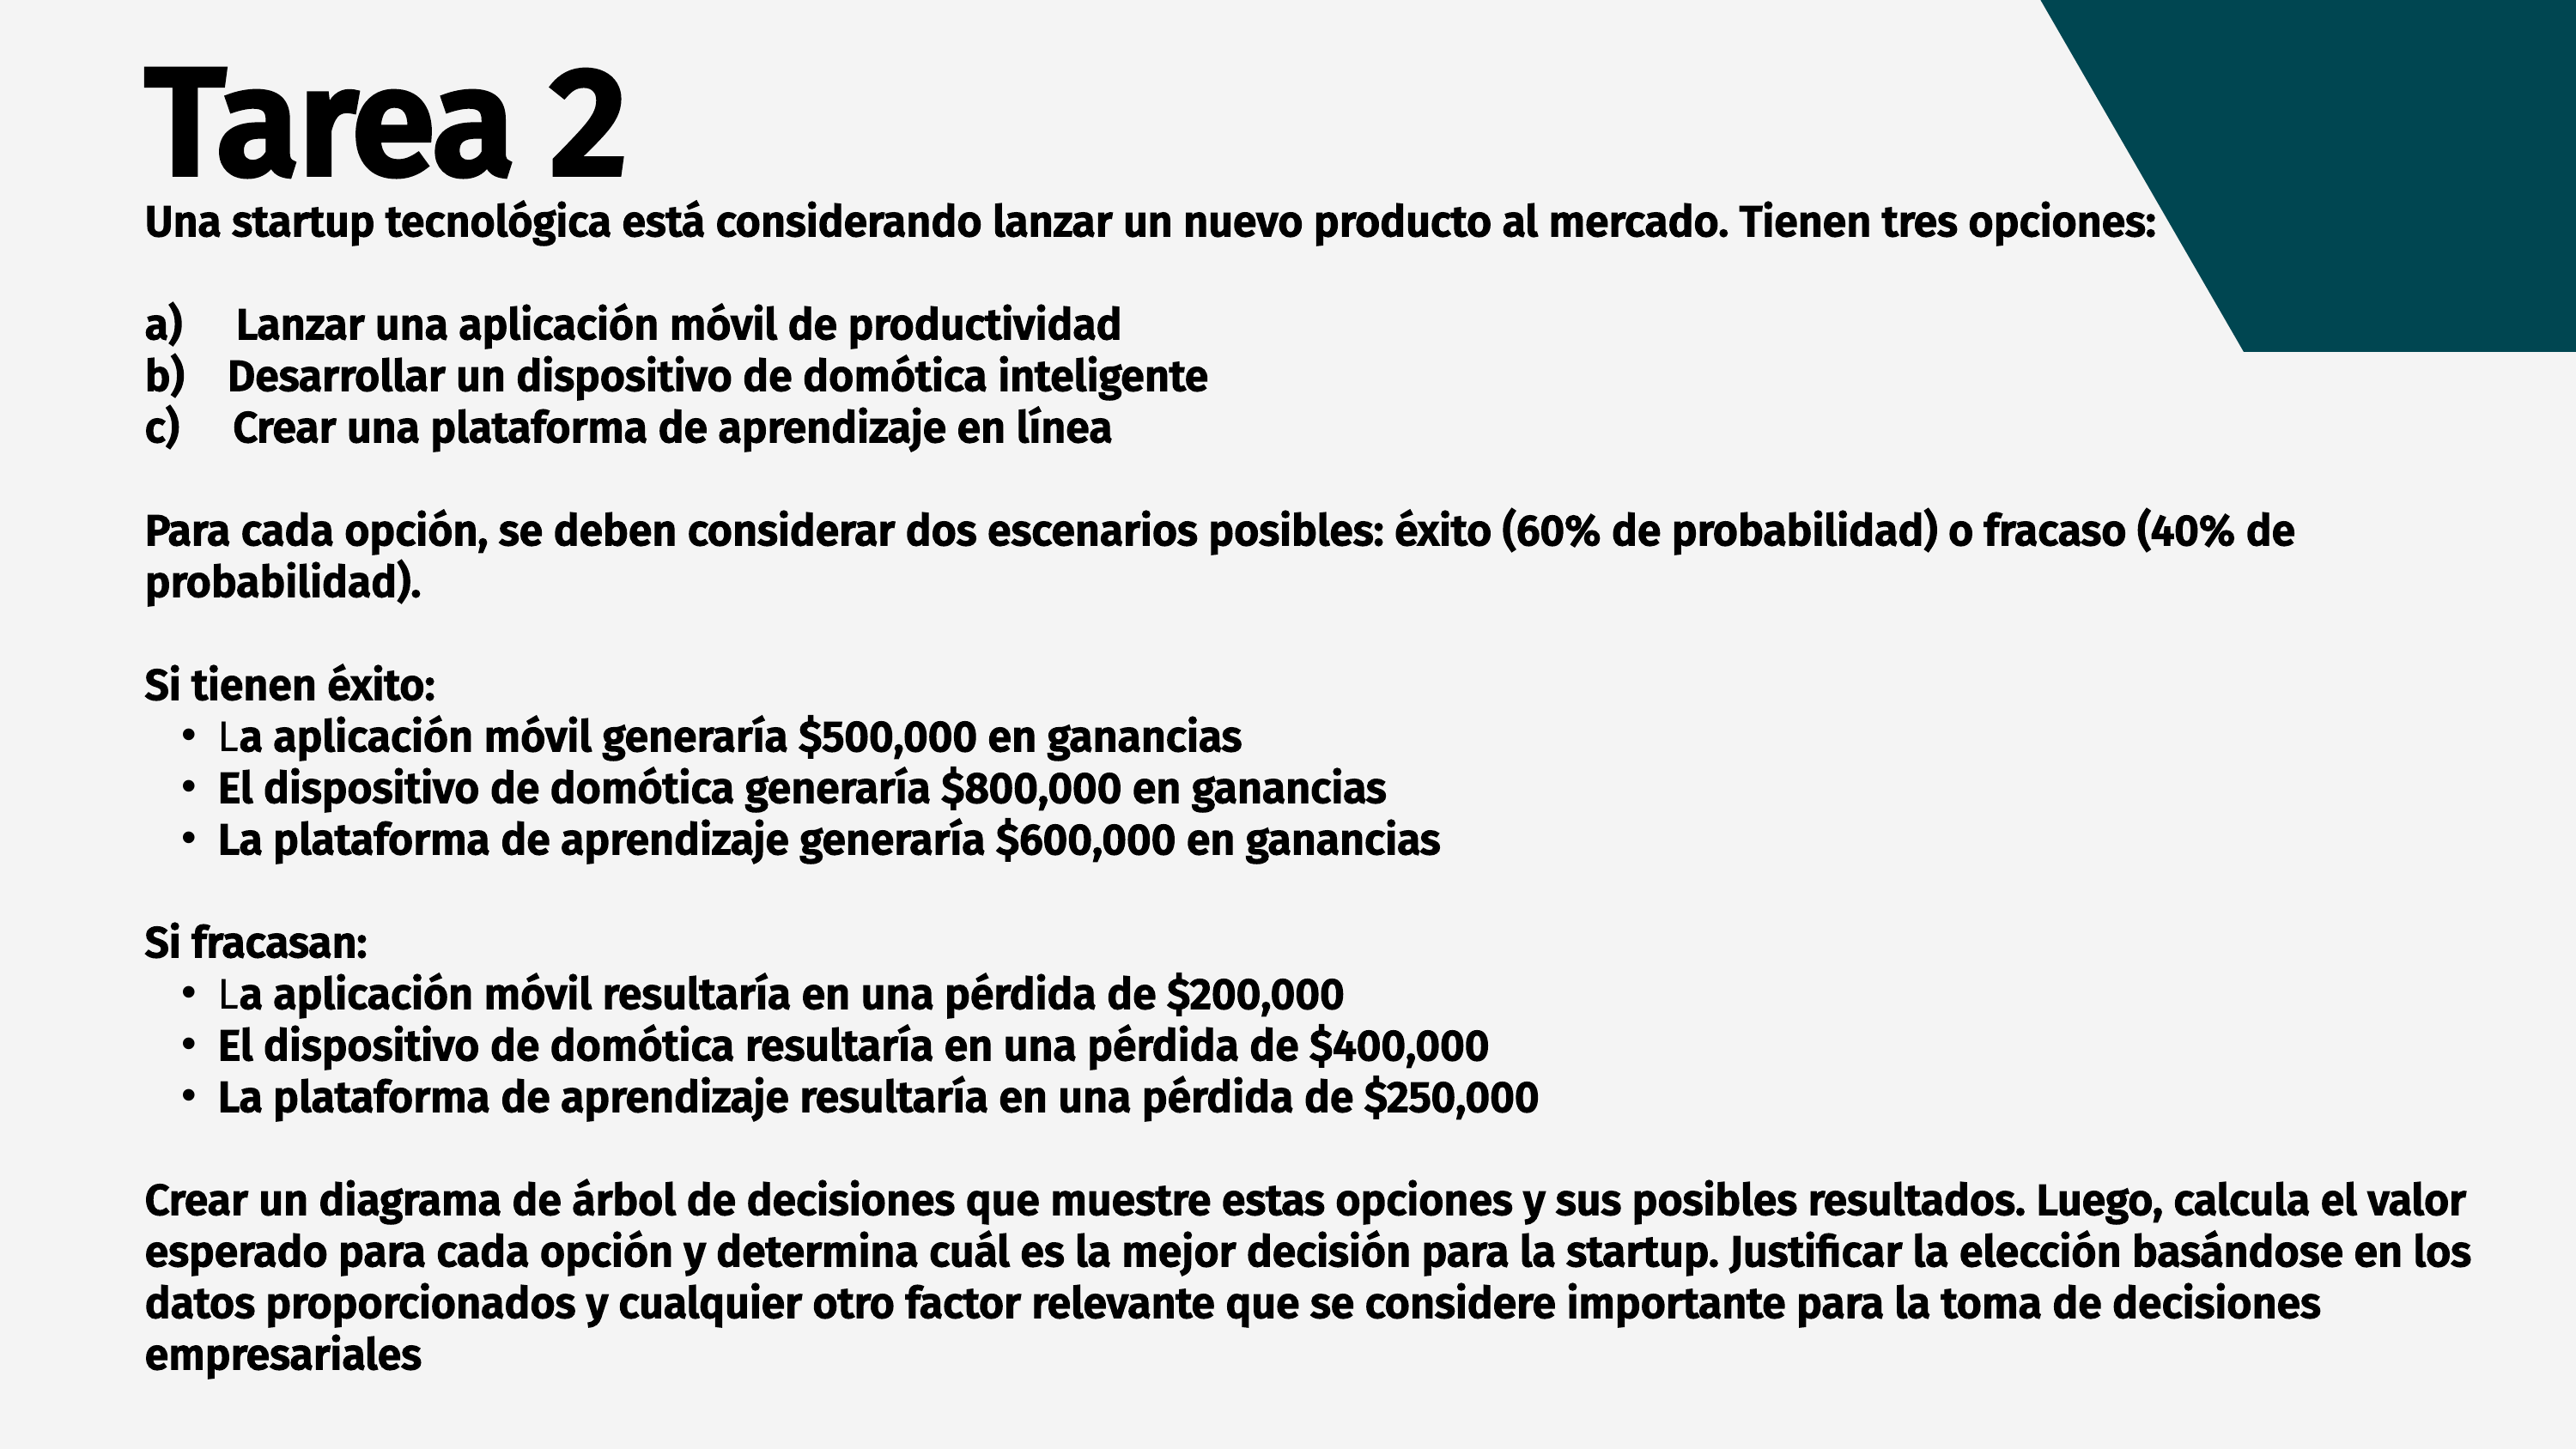

Tarea 2
Una startup tecnológica está considerando lanzar un nuevo producto al mercado. Tienen tres opciones:

a)     Lanzar una aplicación móvil de productividad
b)    Desarrollar un dispositivo de domótica inteligente
c)     Crear una plataforma de aprendizaje en línea

Para cada opción, se deben considerar dos escenarios posibles: éxito (60% de probabilidad) o fracaso (40% de probabilidad).

Si tienen éxito:
La aplicación móvil generaría $500,000 en ganancias
El dispositivo de domótica generaría $800,000 en ganancias
La plataforma de aprendizaje generaría $600,000 en ganancias

Si fracasan:
La aplicación móvil resultaría en una pérdida de $200,000
El dispositivo de domótica resultaría en una pérdida de $400,000
La plataforma de aprendizaje resultaría en una pérdida de $250,000

Crear un diagrama de árbol de decisiones que muestre estas opciones y sus posibles resultados. Luego, calcula el valor esperado para cada opción y determina cuál es la mejor decisión para la startup. Justificar la elección basándose en los datos proporcionados y cualquier otro factor relevante que se considere importante para la toma de decisiones empresariales